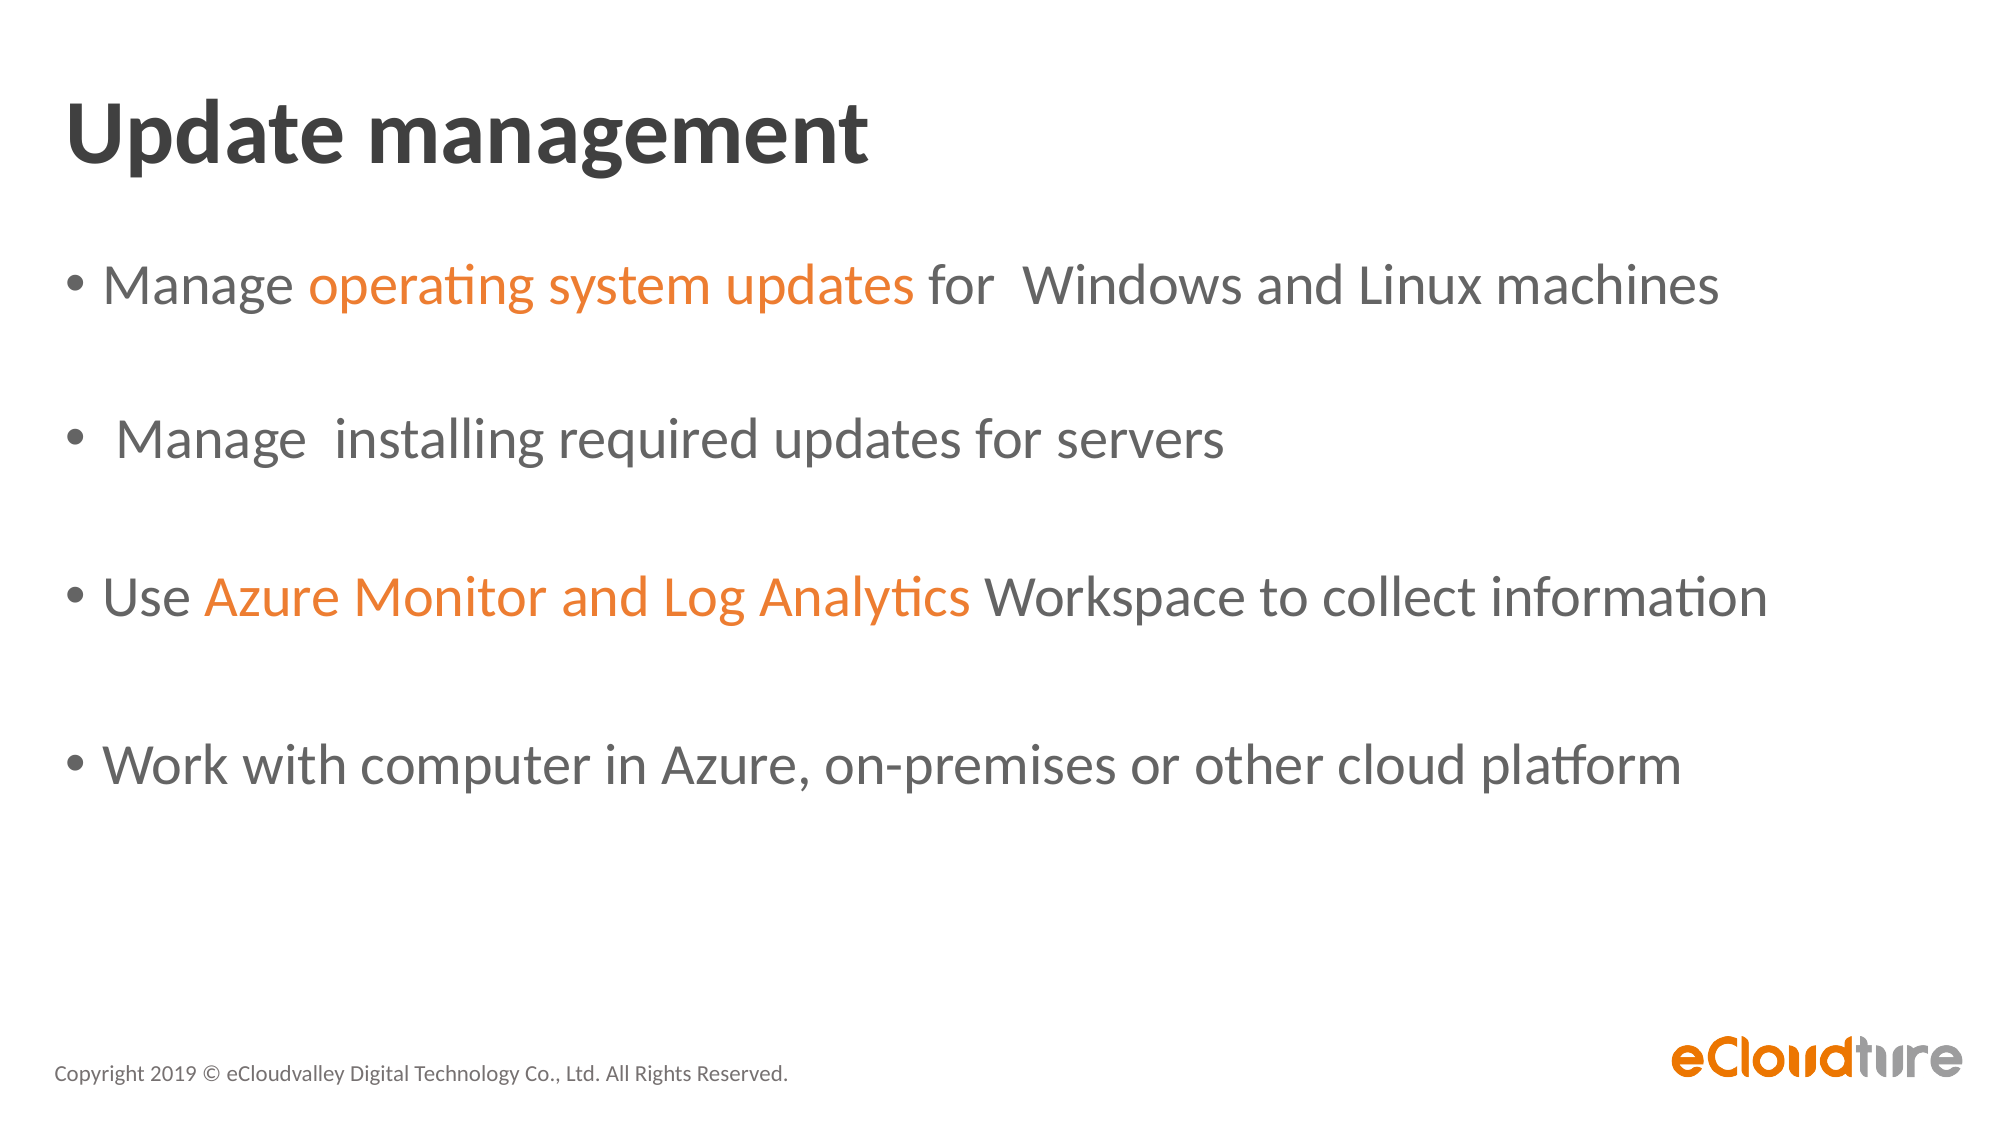

# Update management
Manage operating system updates for  Windows and Linux machines

 Manage  installing required updates for servers

Use Azure Monitor and Log Analytics Workspace to collect information

Work with computer in Azure, on-premises or other cloud platform